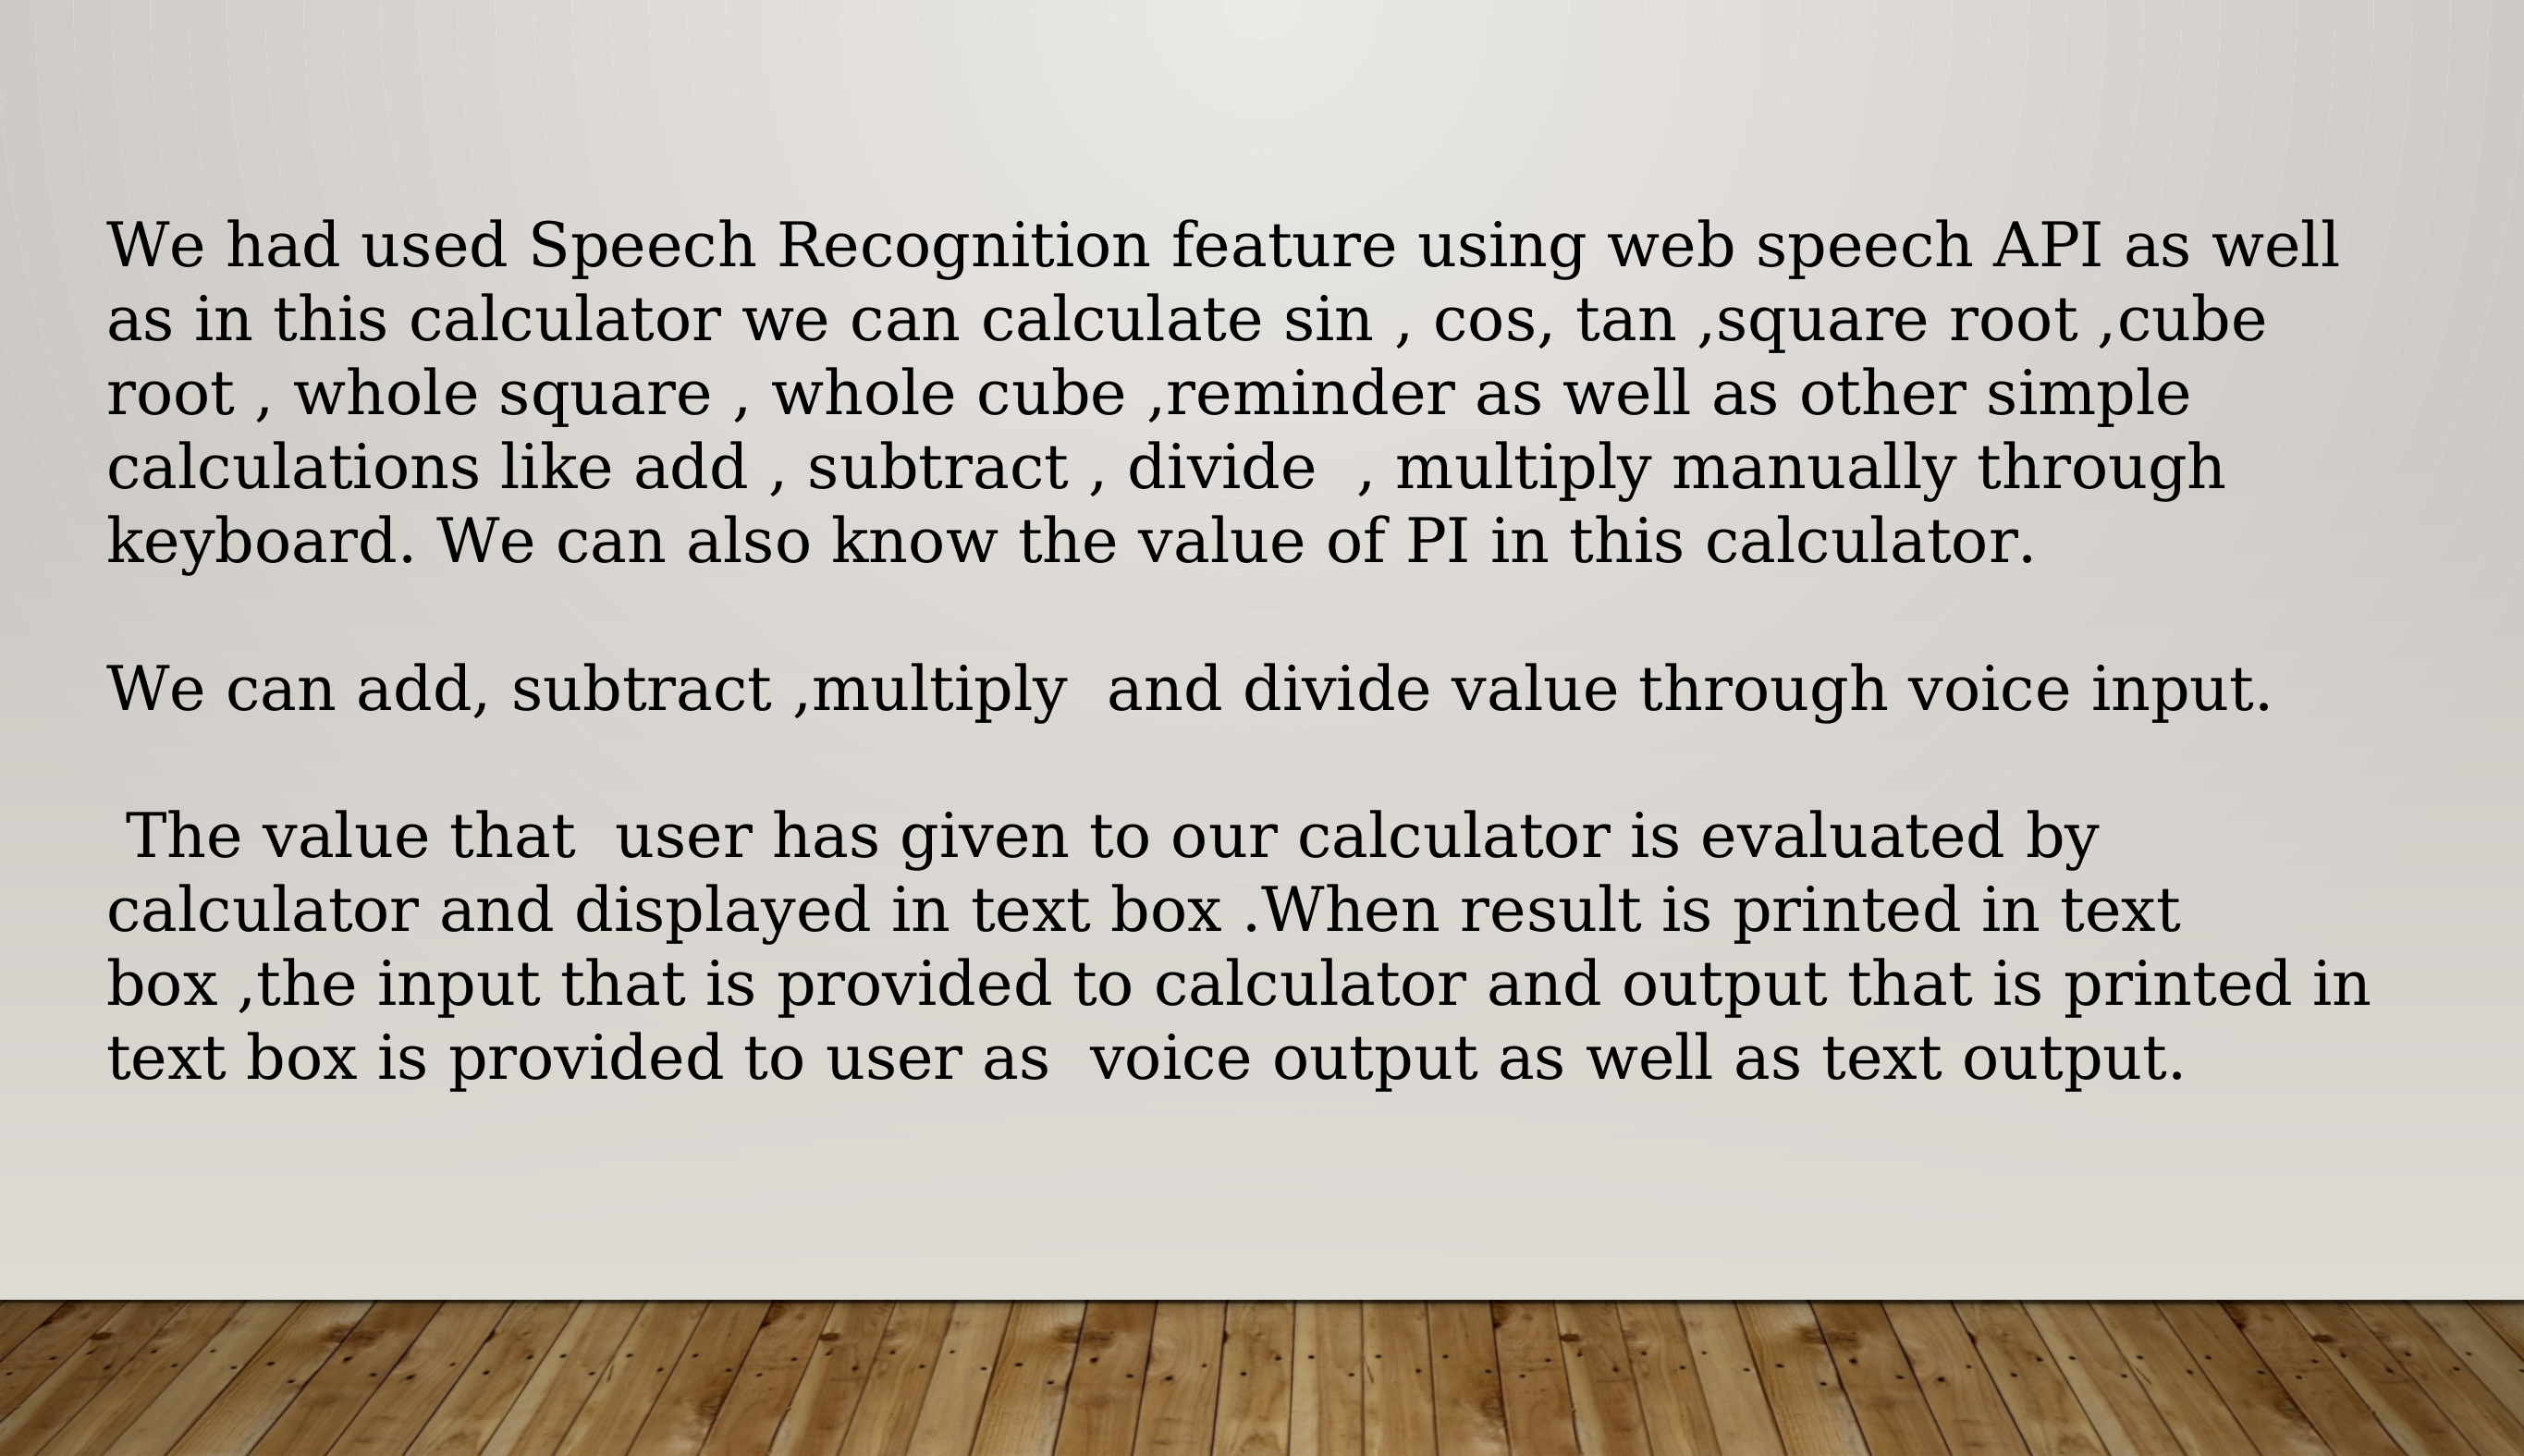

We had used Speech Recognition feature using web speech API as well as in this calculator we can calculate sin , cos, tan ,square root ,cube root , whole square , whole cube ,reminder as well as other simple calculations like add , subtract , divide  , multiply manually through keyboard. We can also know the value of PI in this calculator.

We can add, subtract ,multiply  and divide value through voice input.

 The value that  user has given to our calculator is evaluated by calculator and displayed in text box .When result is printed in text box ,the input that is provided to calculator and output that is printed in text box is provided to user as  voice output as well as text output.